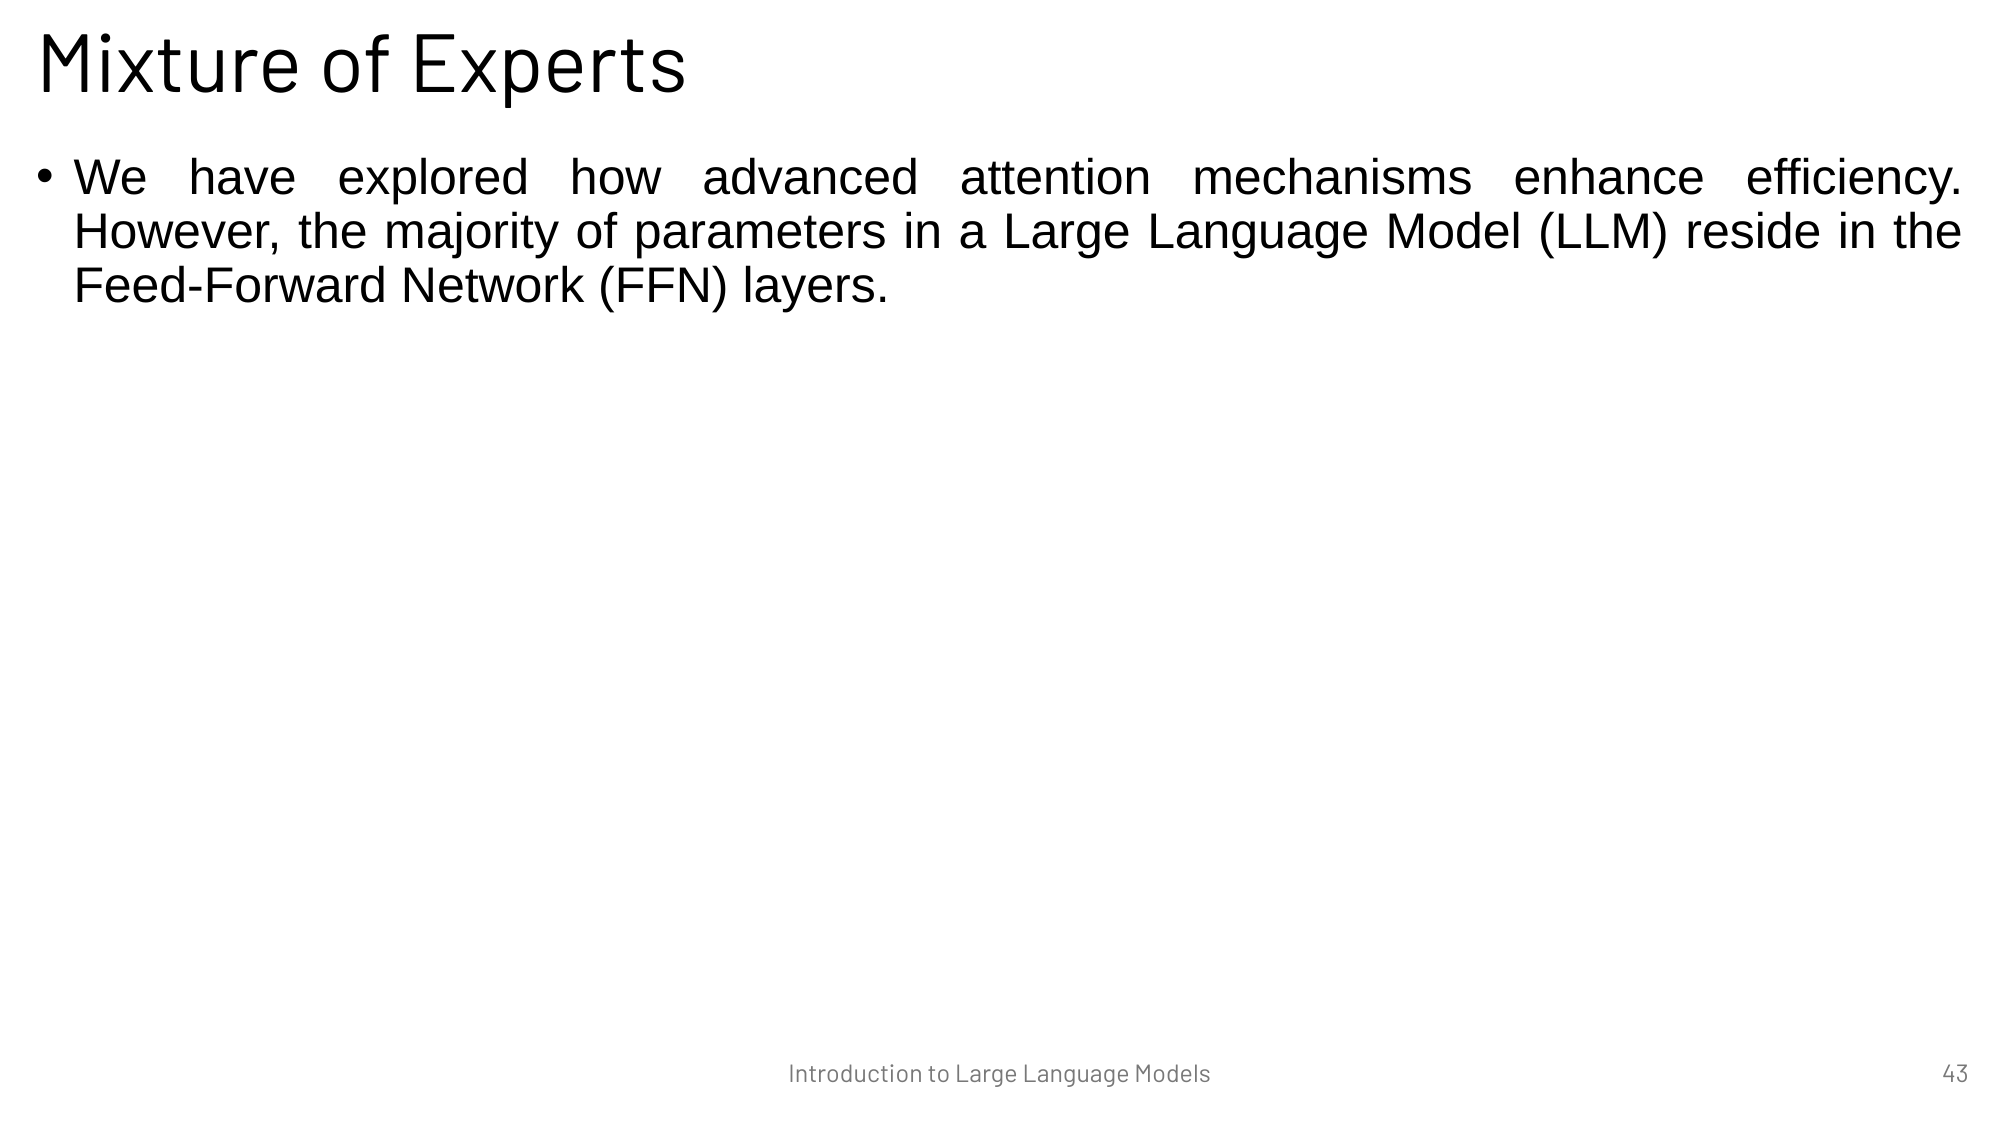

# Mixture of Experts
We have explored how advanced attention mechanisms enhance efficiency. However, the majority of parameters in a Large Language Model (LLM) reside in the Feed-Forward Network (FFN) layers.

Introduction to Large Language Models
43